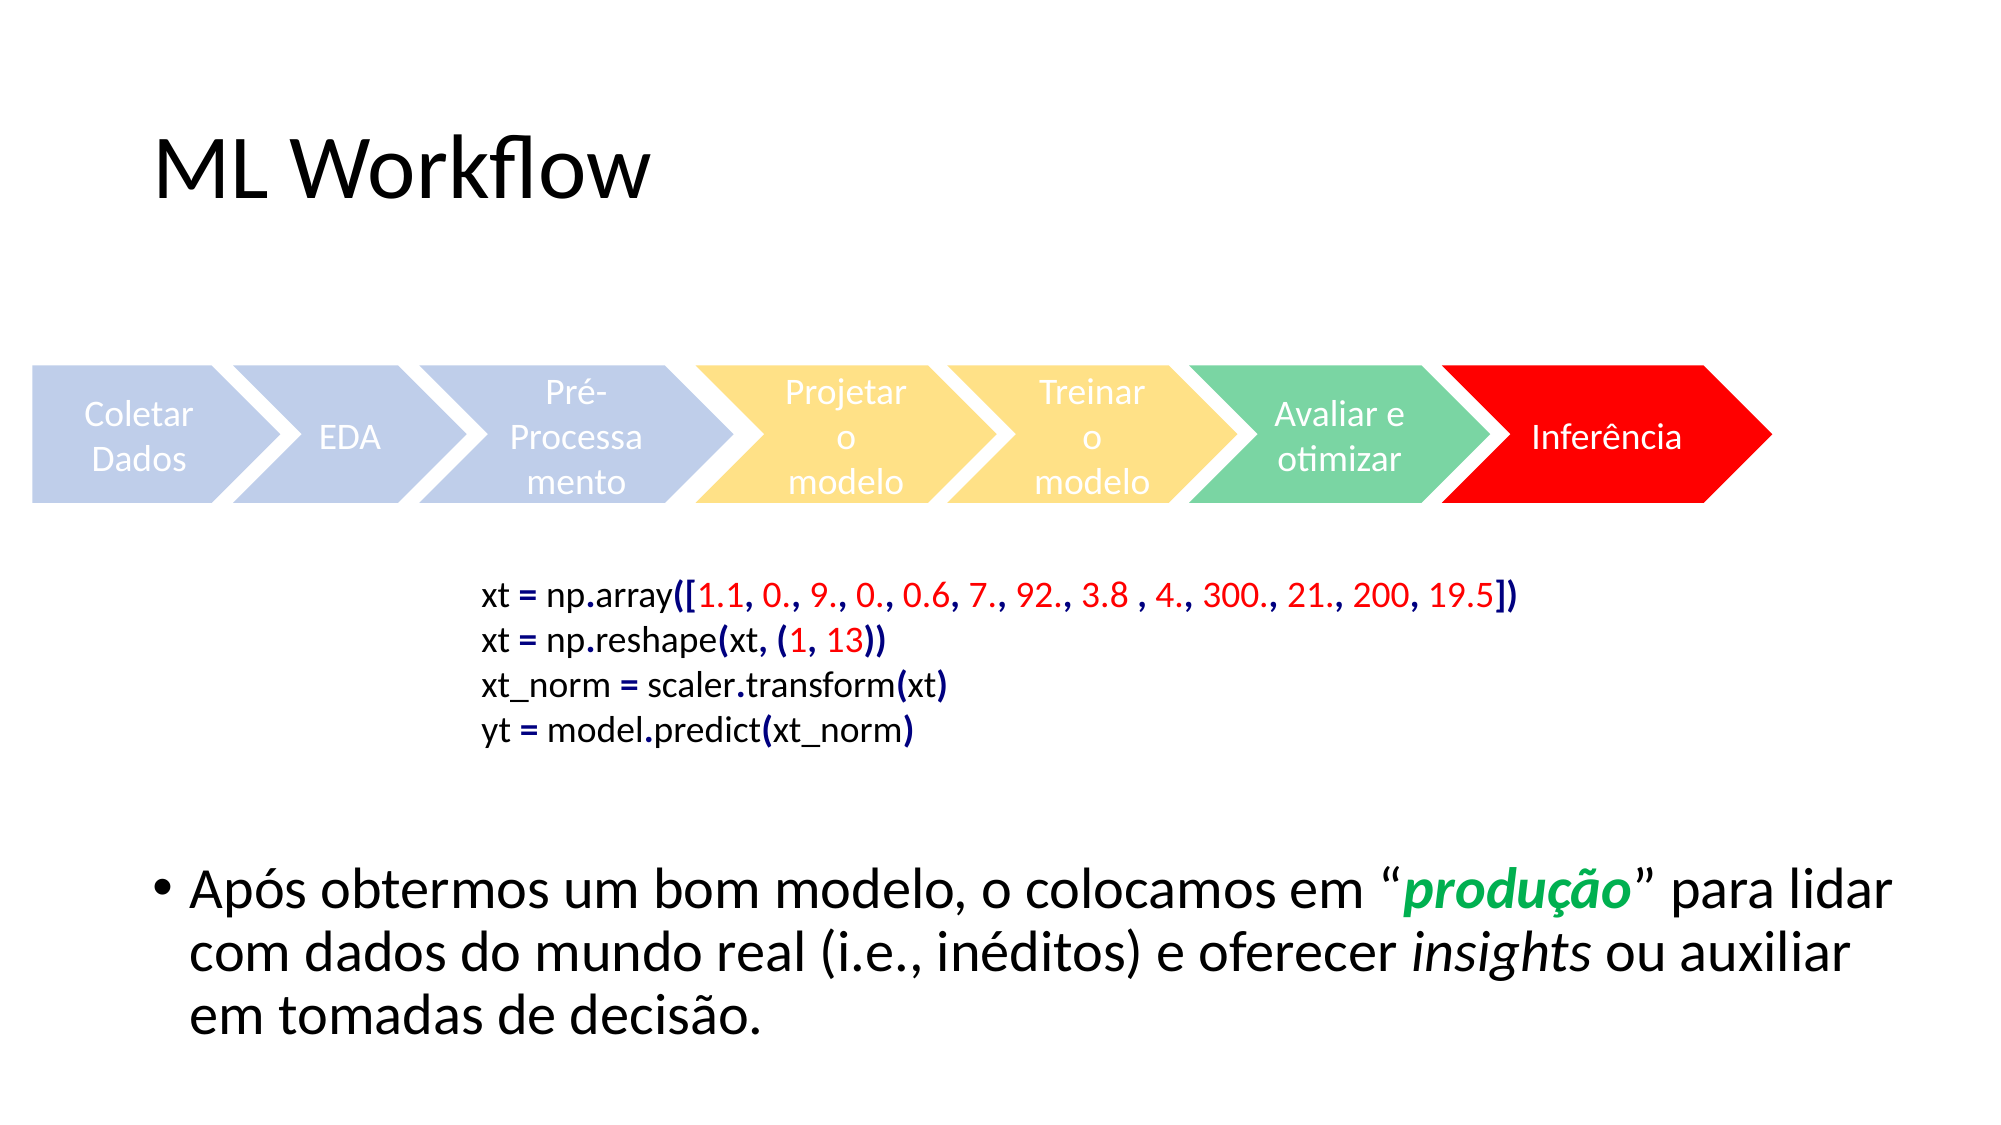

# ML Workflow
Coletar
Dados
EDA
Pré-Processamento
Projetar o modelo
Treinar o modelo
Avaliar e otimizar
Inferência
xt = np.array([1.1, 0., 9., 0., 0.6, 7., 92., 3.8 , 4., 300., 21., 200, 19.5])
xt = np.reshape(xt, (1, 13))
xt_norm = scaler.transform(xt)
yt = model.predict(xt_norm)
Após obtermos um bom modelo, o colocamos em “produção” para lidar com dados do mundo real (i.e., inéditos) e oferecer insights ou auxiliar em tomadas de decisão.